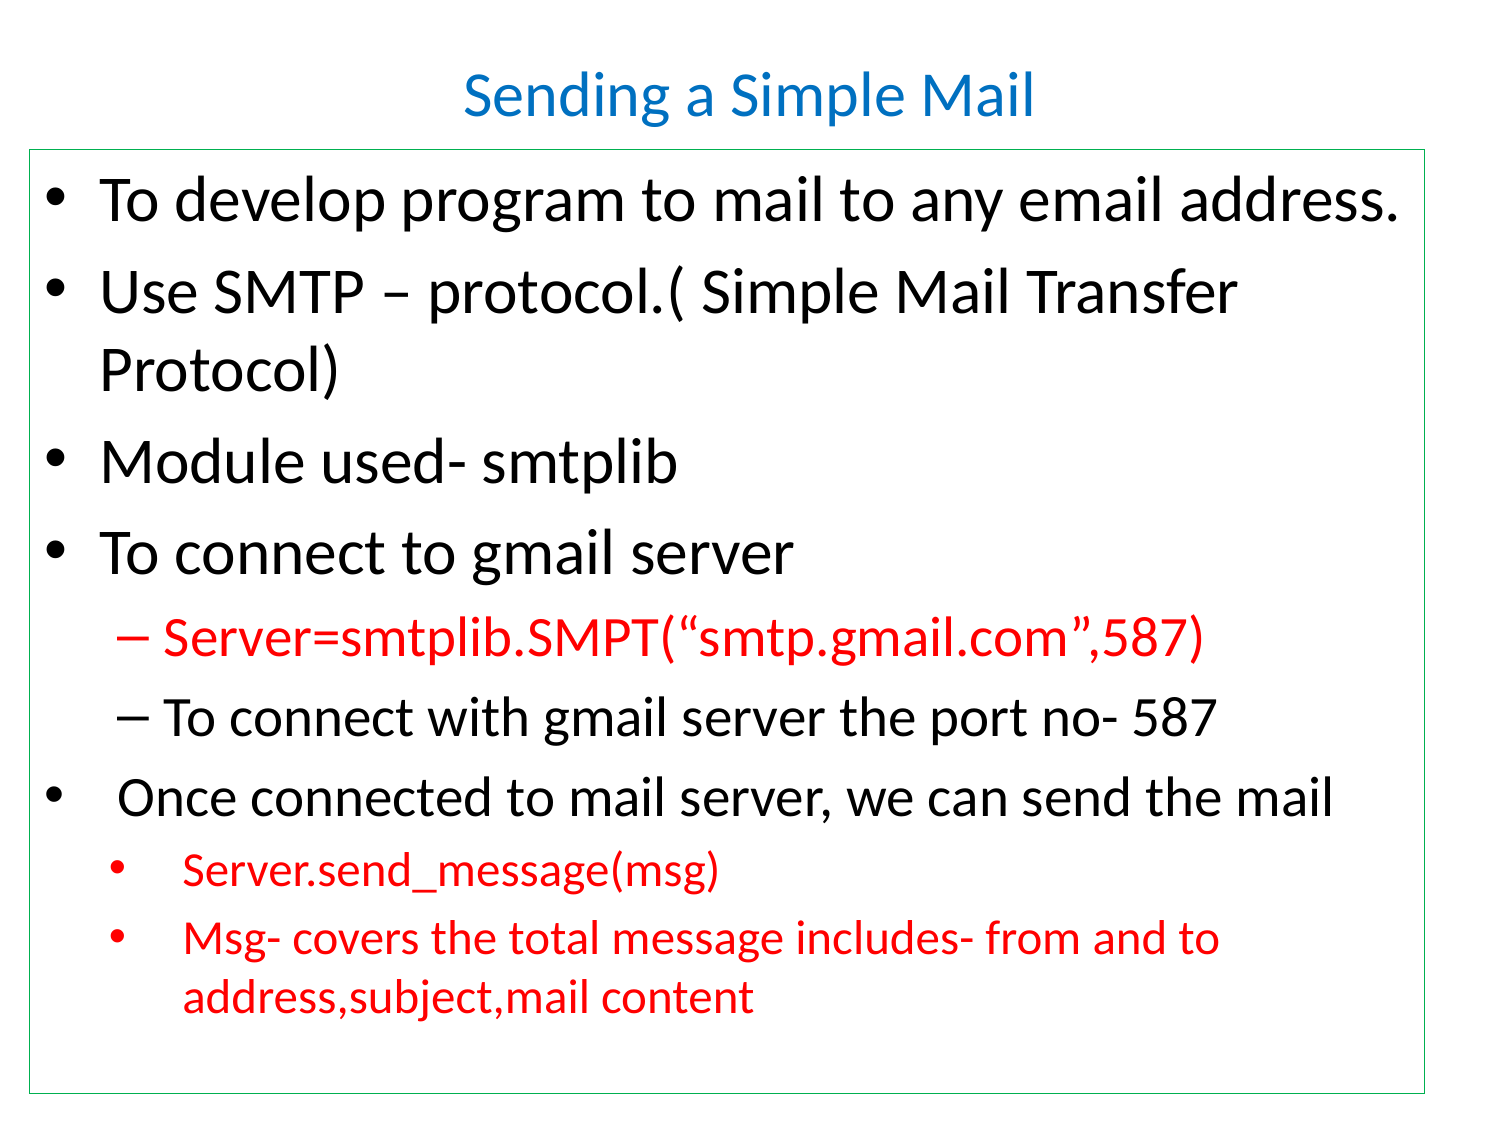

# Sending a Simple Mail
To develop program to mail to any email address.
Use SMTP – protocol.( Simple Mail Transfer Protocol)
Module used- smtplib
To connect to gmail server
Server=smtplib.SMPT(“smtp.gmail.com”,587)
To connect with gmail server the port no- 587
Once connected to mail server, we can send the mail
Server.send_message(msg)
Msg- covers the total message includes- from and to address,subject,mail content